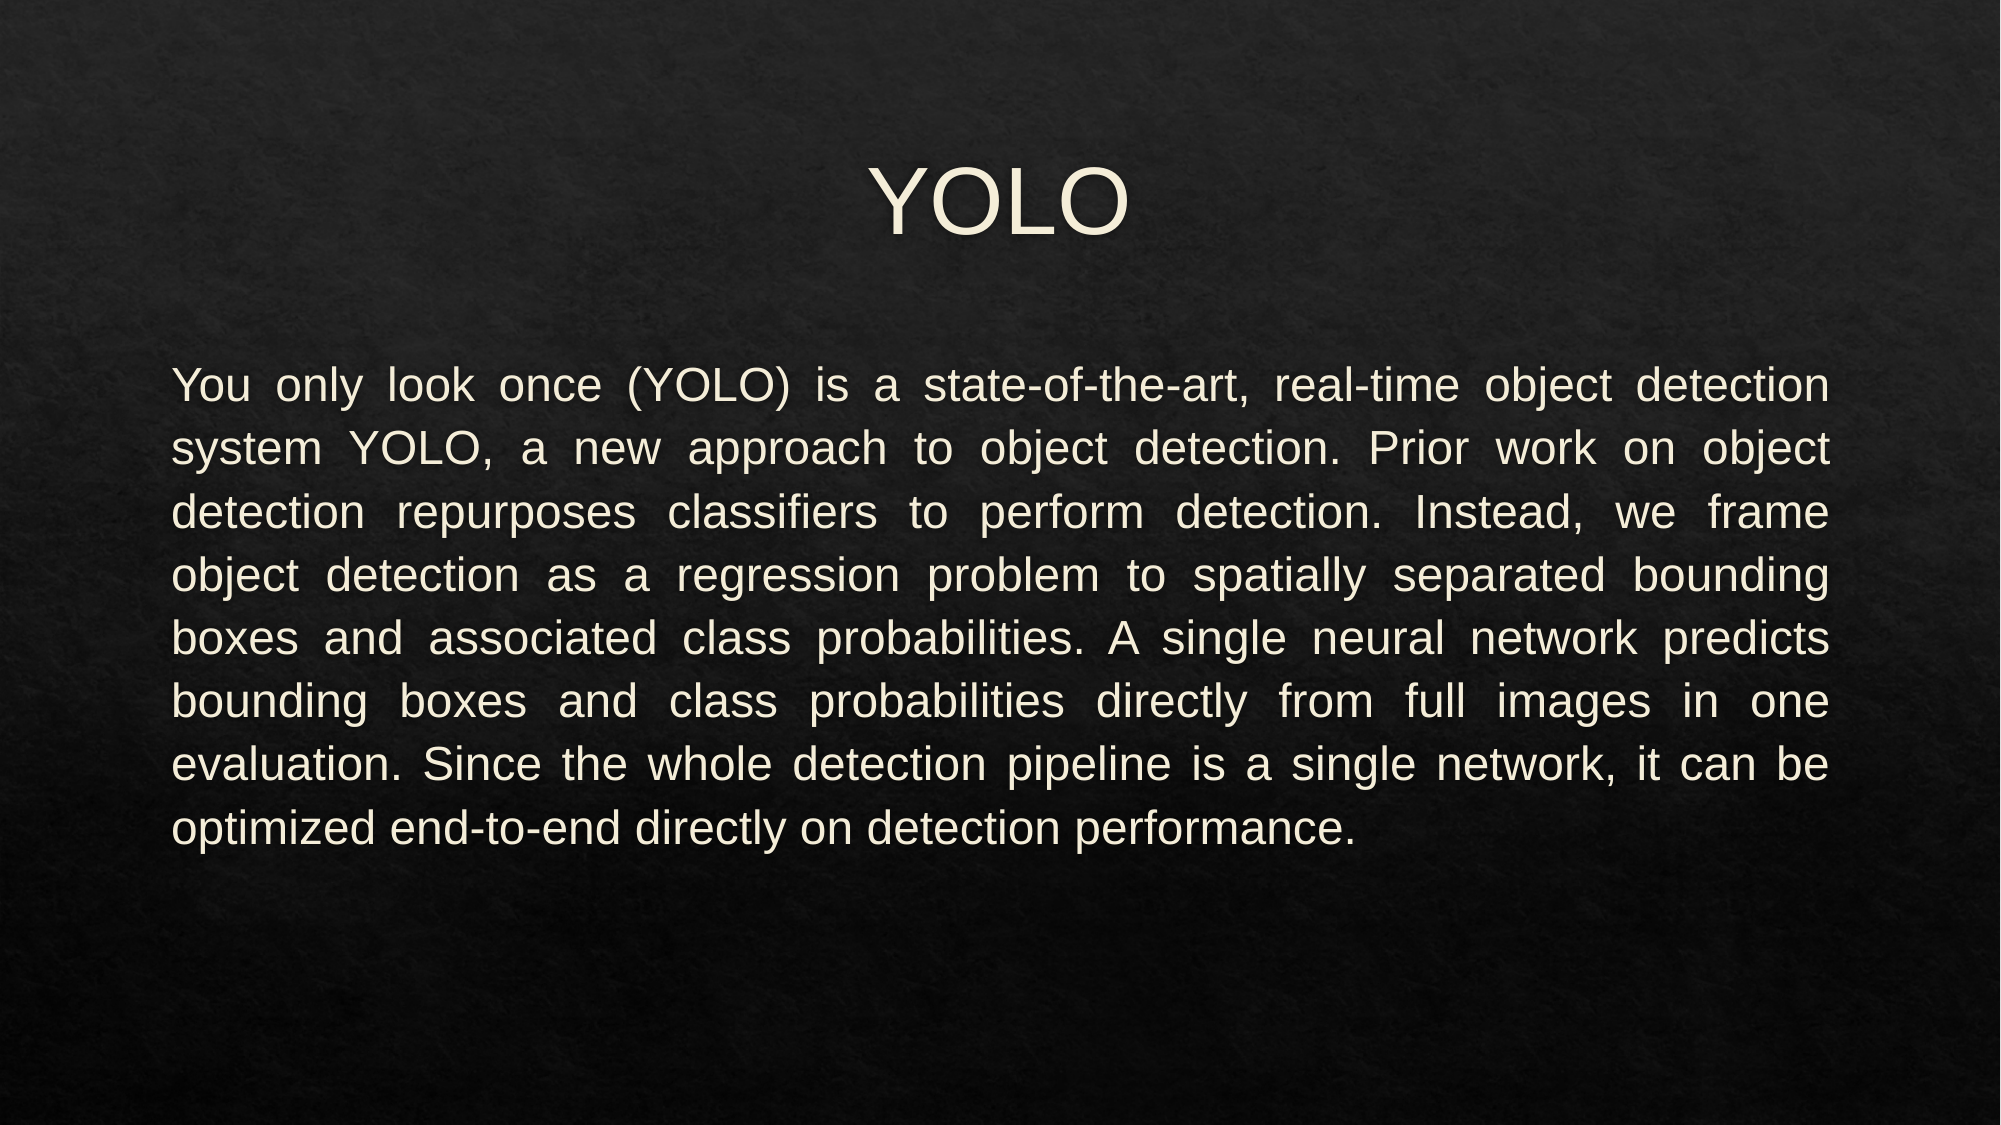

# YOLO
You only look once (YOLO) is a state-of-the-art, real-time object detection system YOLO, a new approach to object detection. Prior work on object detection repurposes classifiers to perform detection. Instead, we frame object detection as a regression problem to spatially separated bounding boxes and associated class probabilities. A single neural network predicts bounding boxes and class probabilities directly from full images in one evaluation. Since the whole detection pipeline is a single network, it can be optimized end-to-end directly on detection performance.